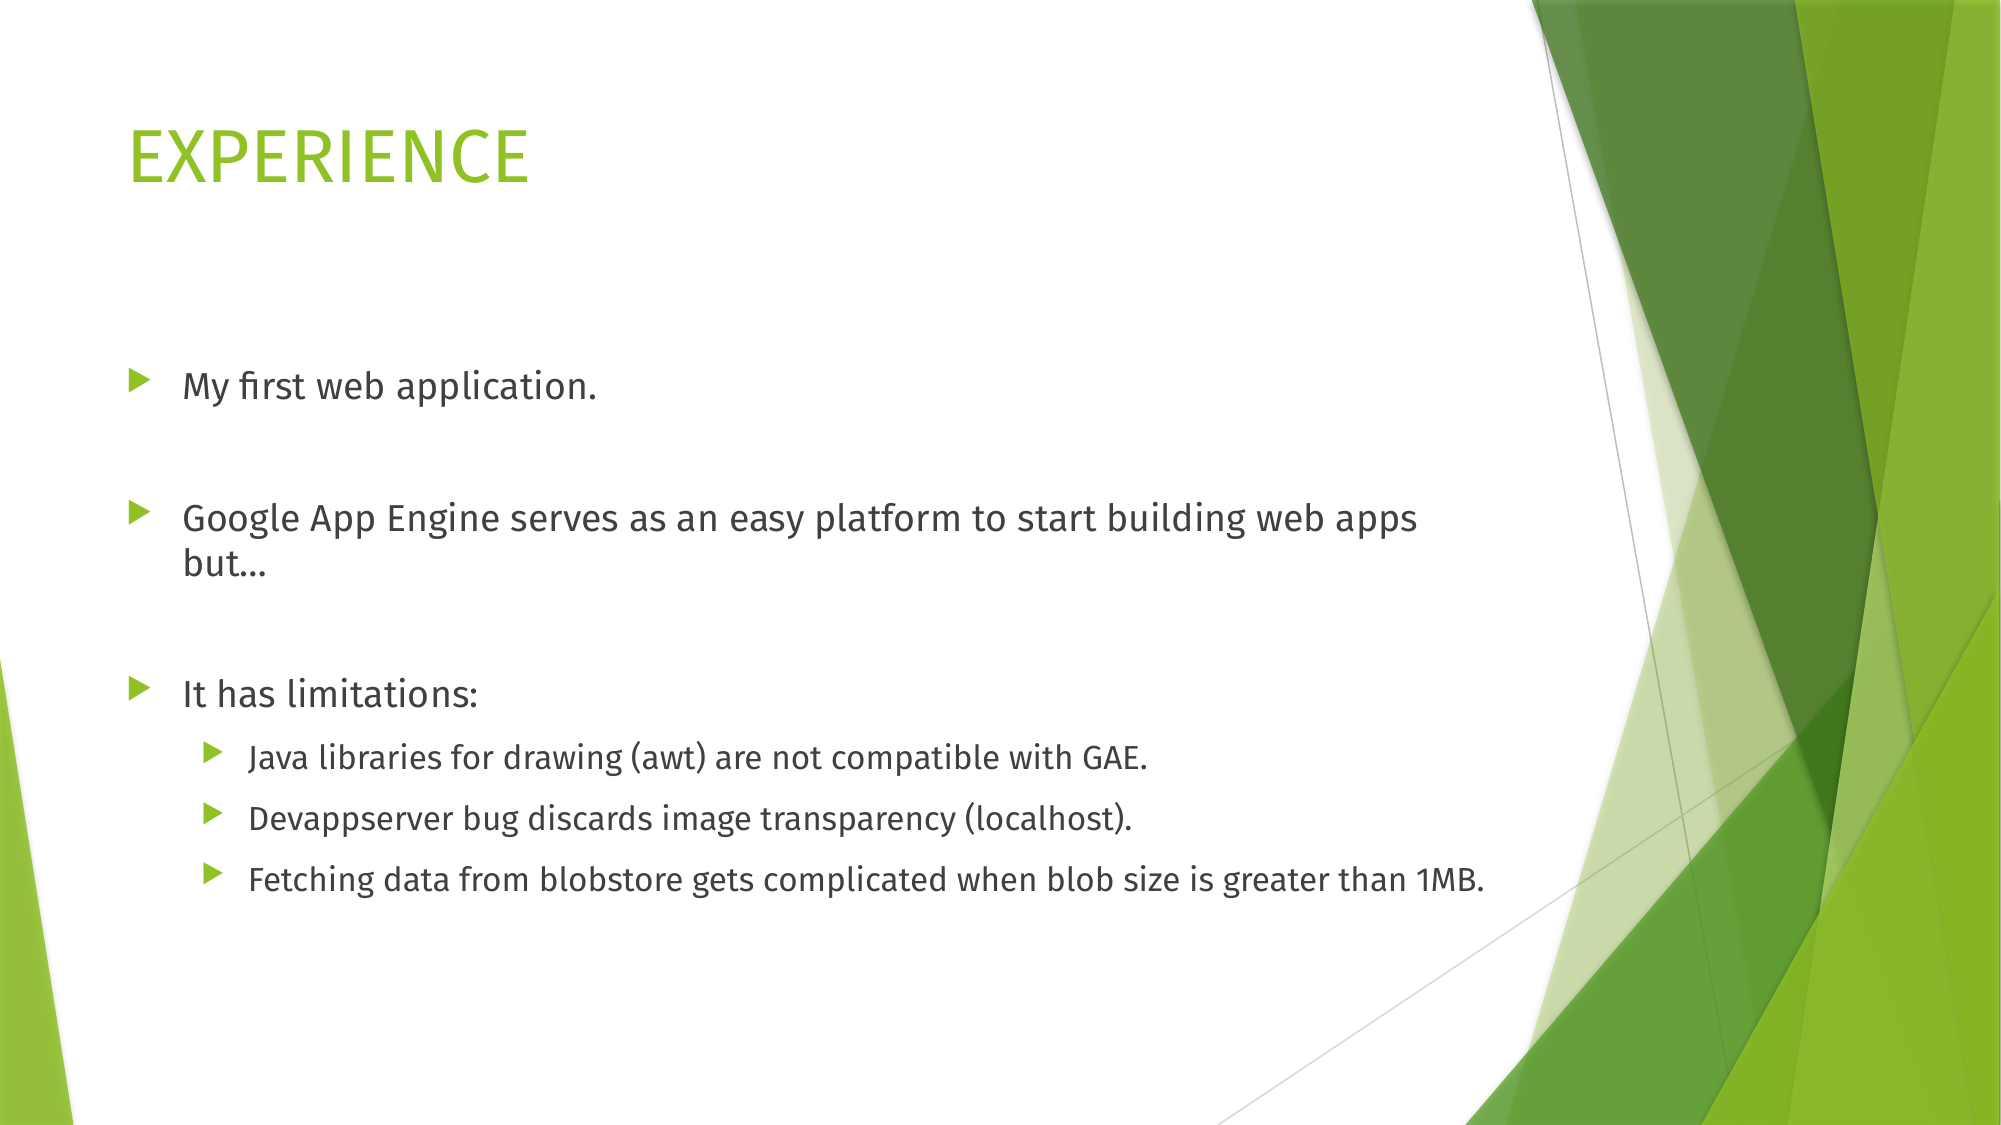

# EXPERIENCE
My first web application.

Google App Engine serves as an easy platform to start building web apps but…

It has limitations:
Java libraries for drawing (awt) are not compatible with GAE.
Devappserver bug discards image transparency (localhost).
Fetching data from blobstore gets complicated when blob size is greater than 1MB.